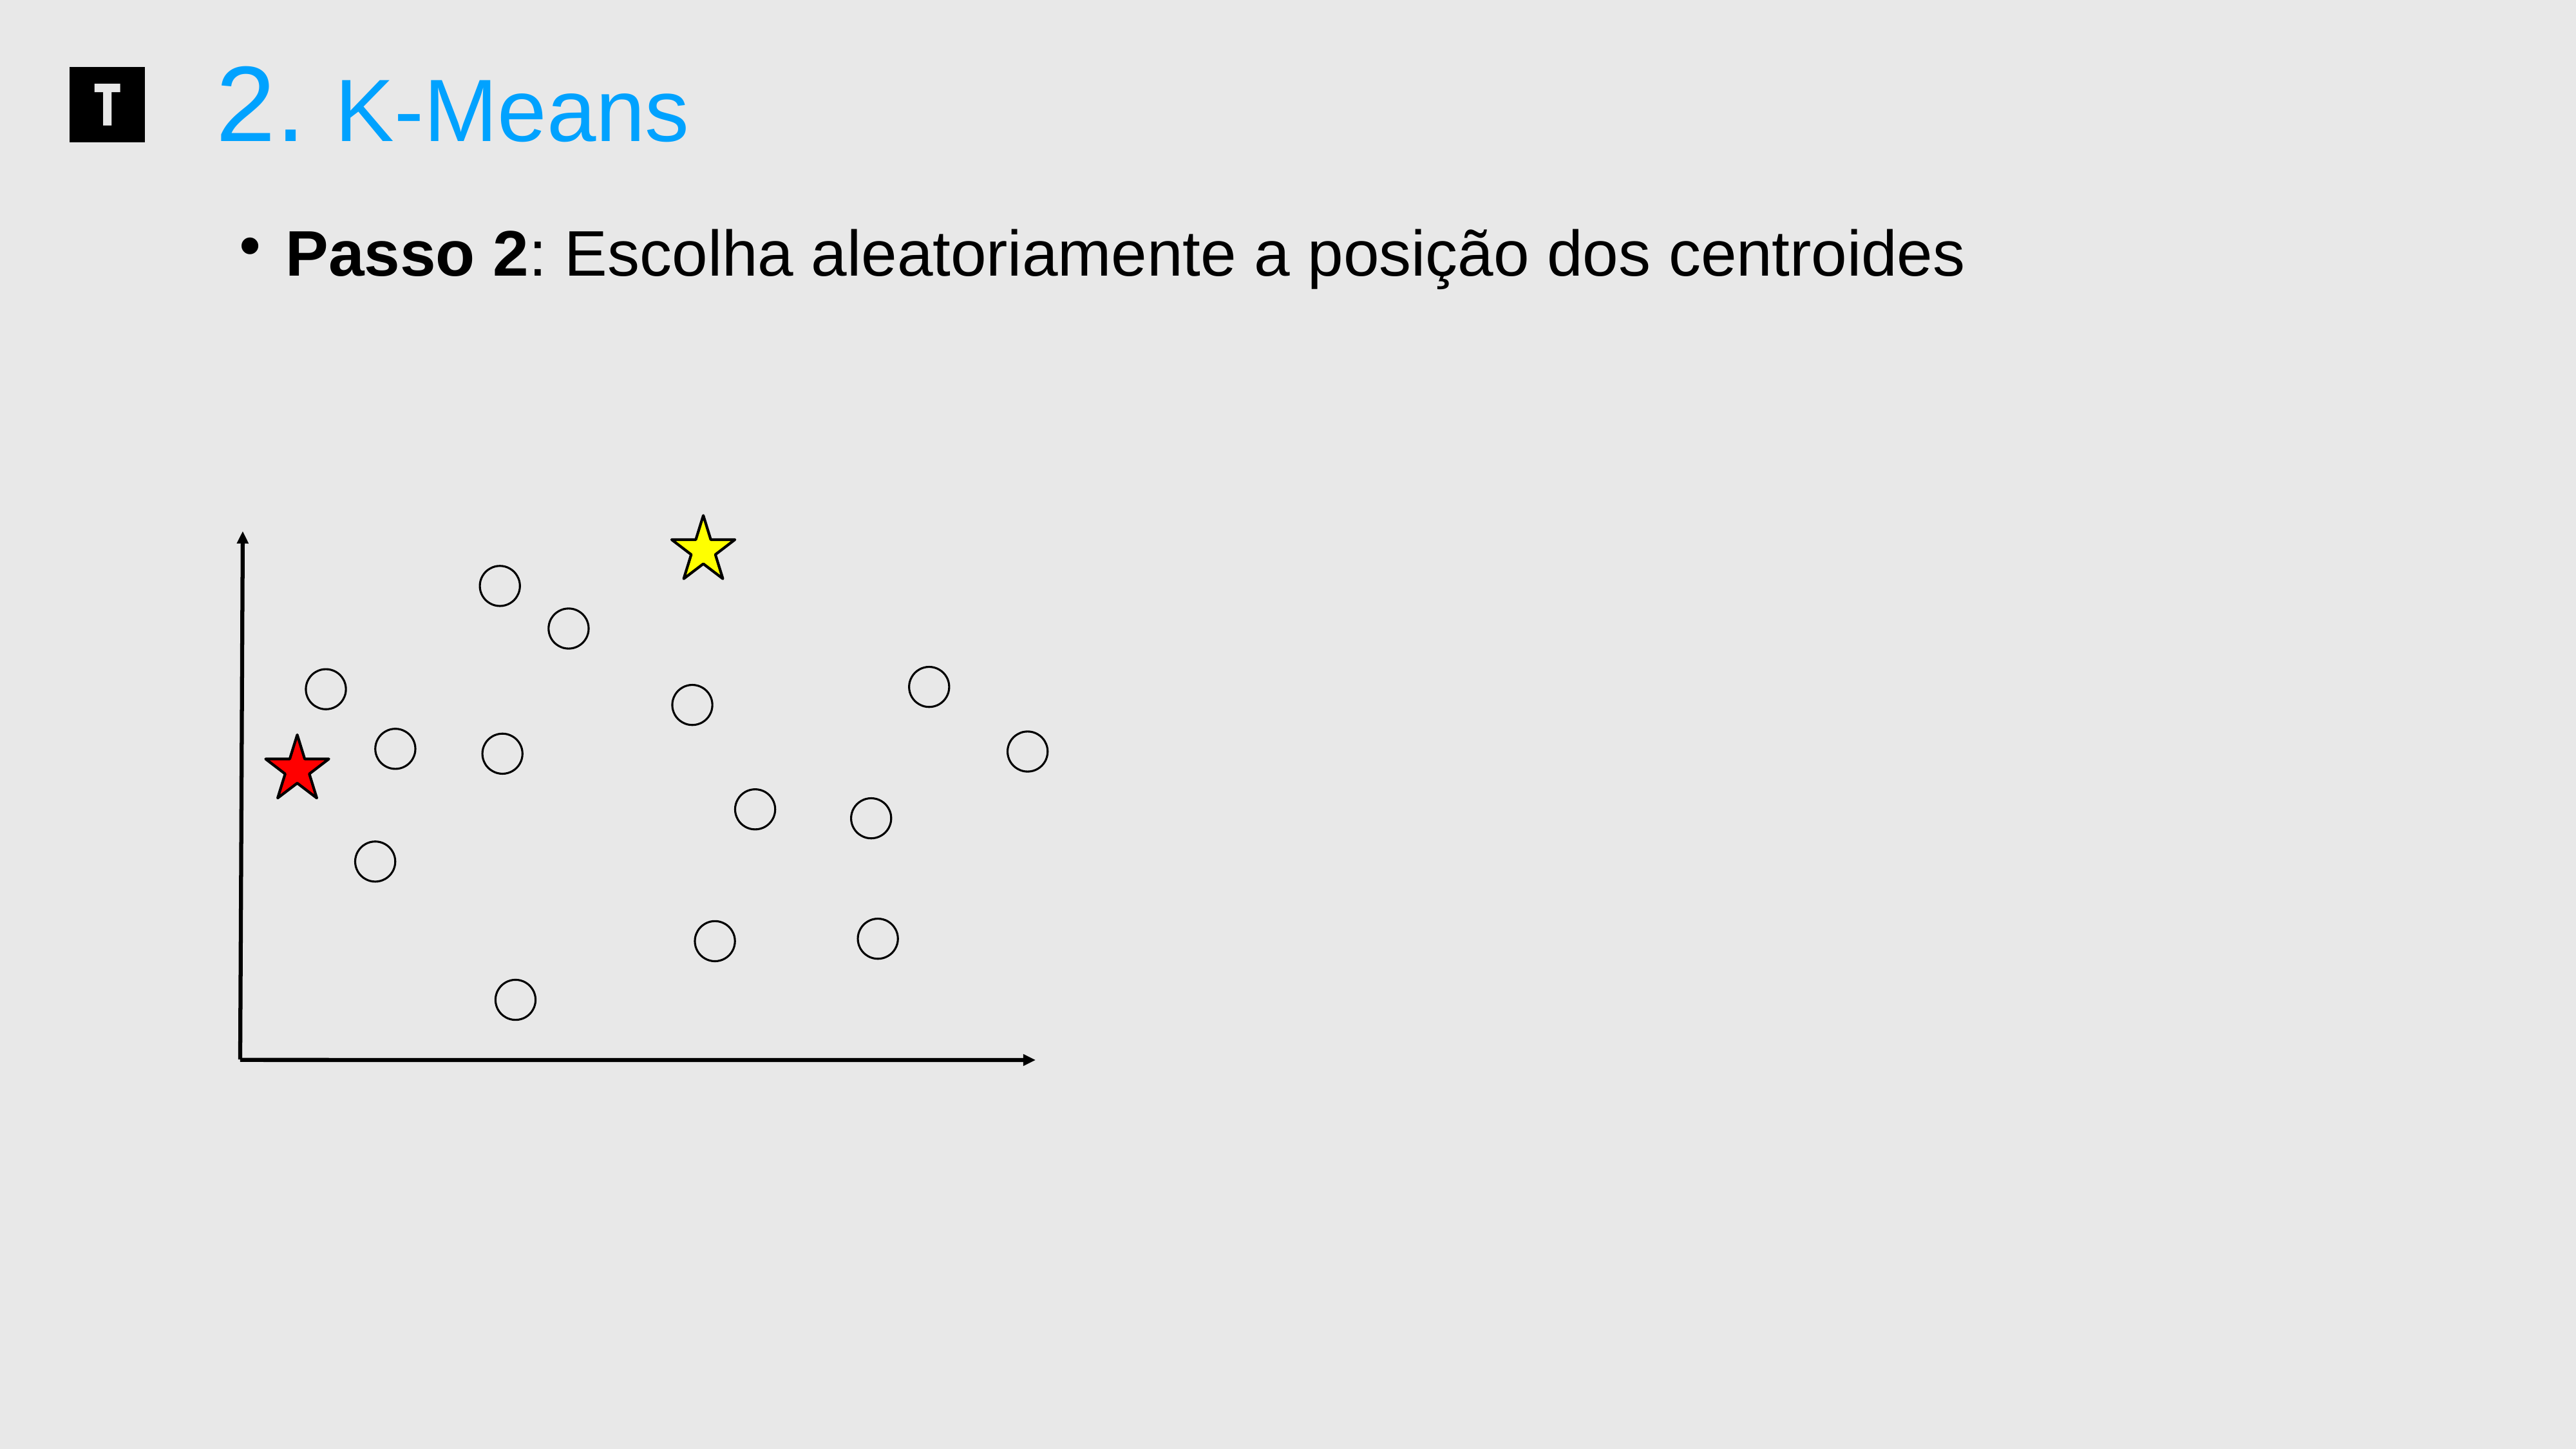

2. K-Means

 Passo 2: Escolha aleatoriamente a posição dos centroides